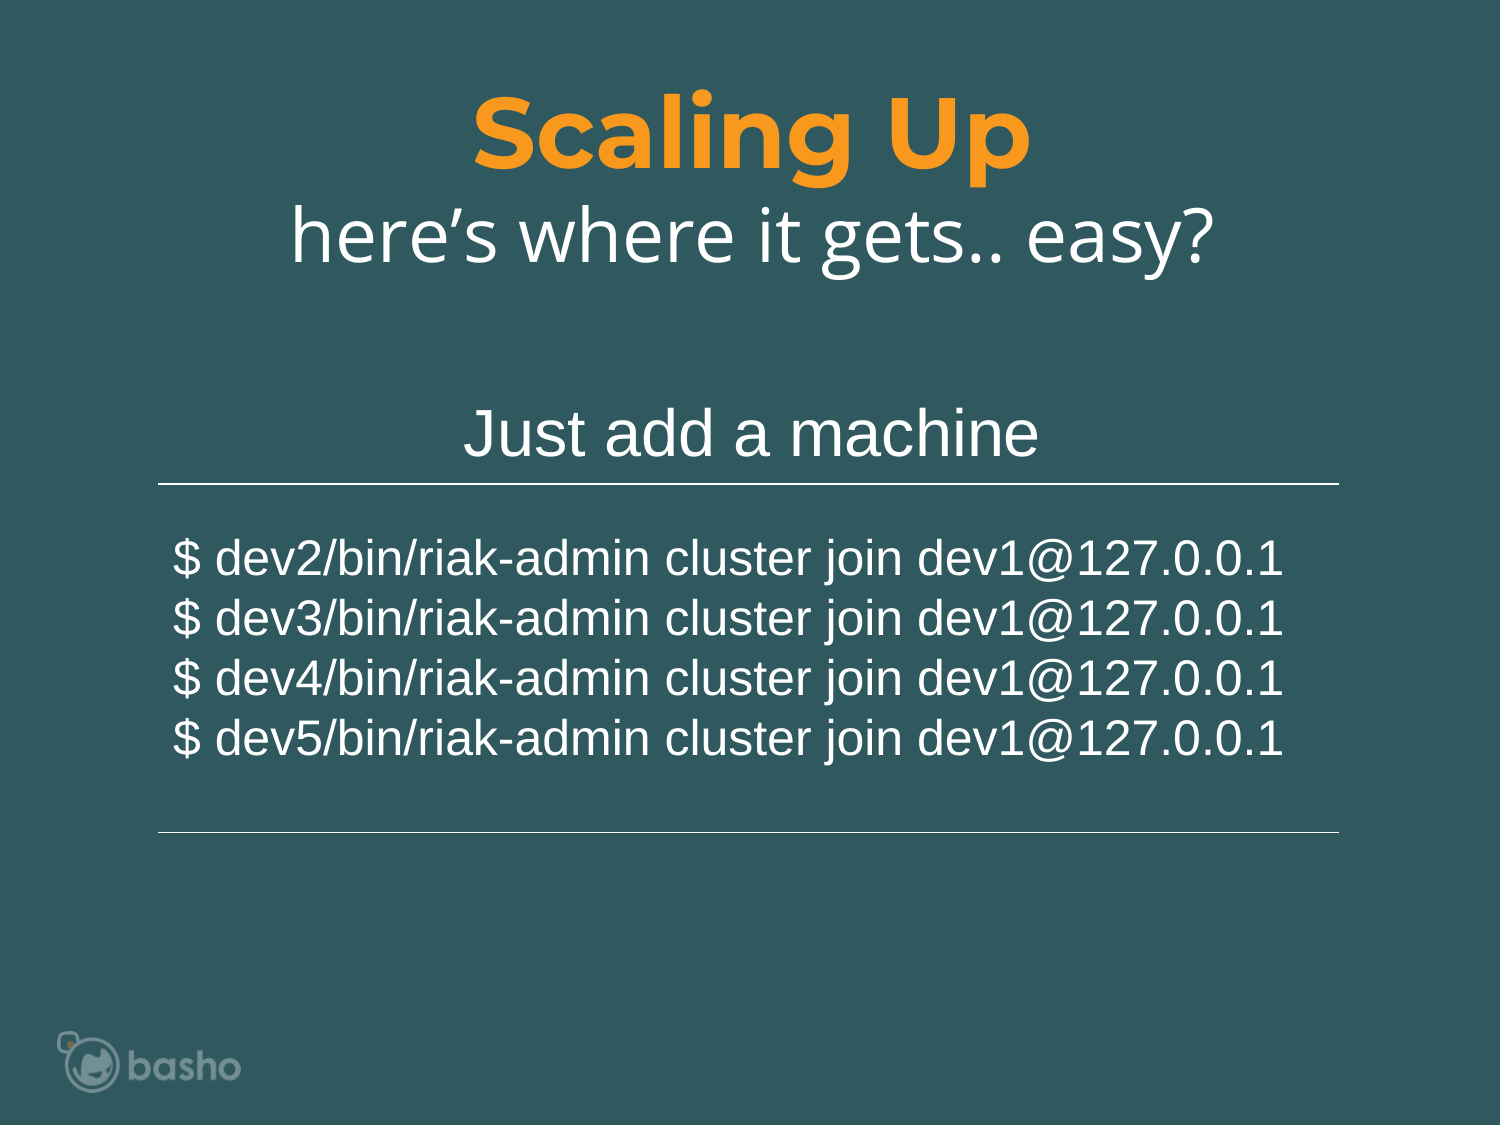

Scaling Up
here’s where it gets.. easy?
Just add a machine
$ dev2/bin/riak-admin cluster join dev1@127.0.0.1
$ dev3/bin/riak-admin cluster join dev1@127.0.0.1
$ dev4/bin/riak-admin cluster join dev1@127.0.0.1
$ dev5/bin/riak-admin cluster join dev1@127.0.0.1